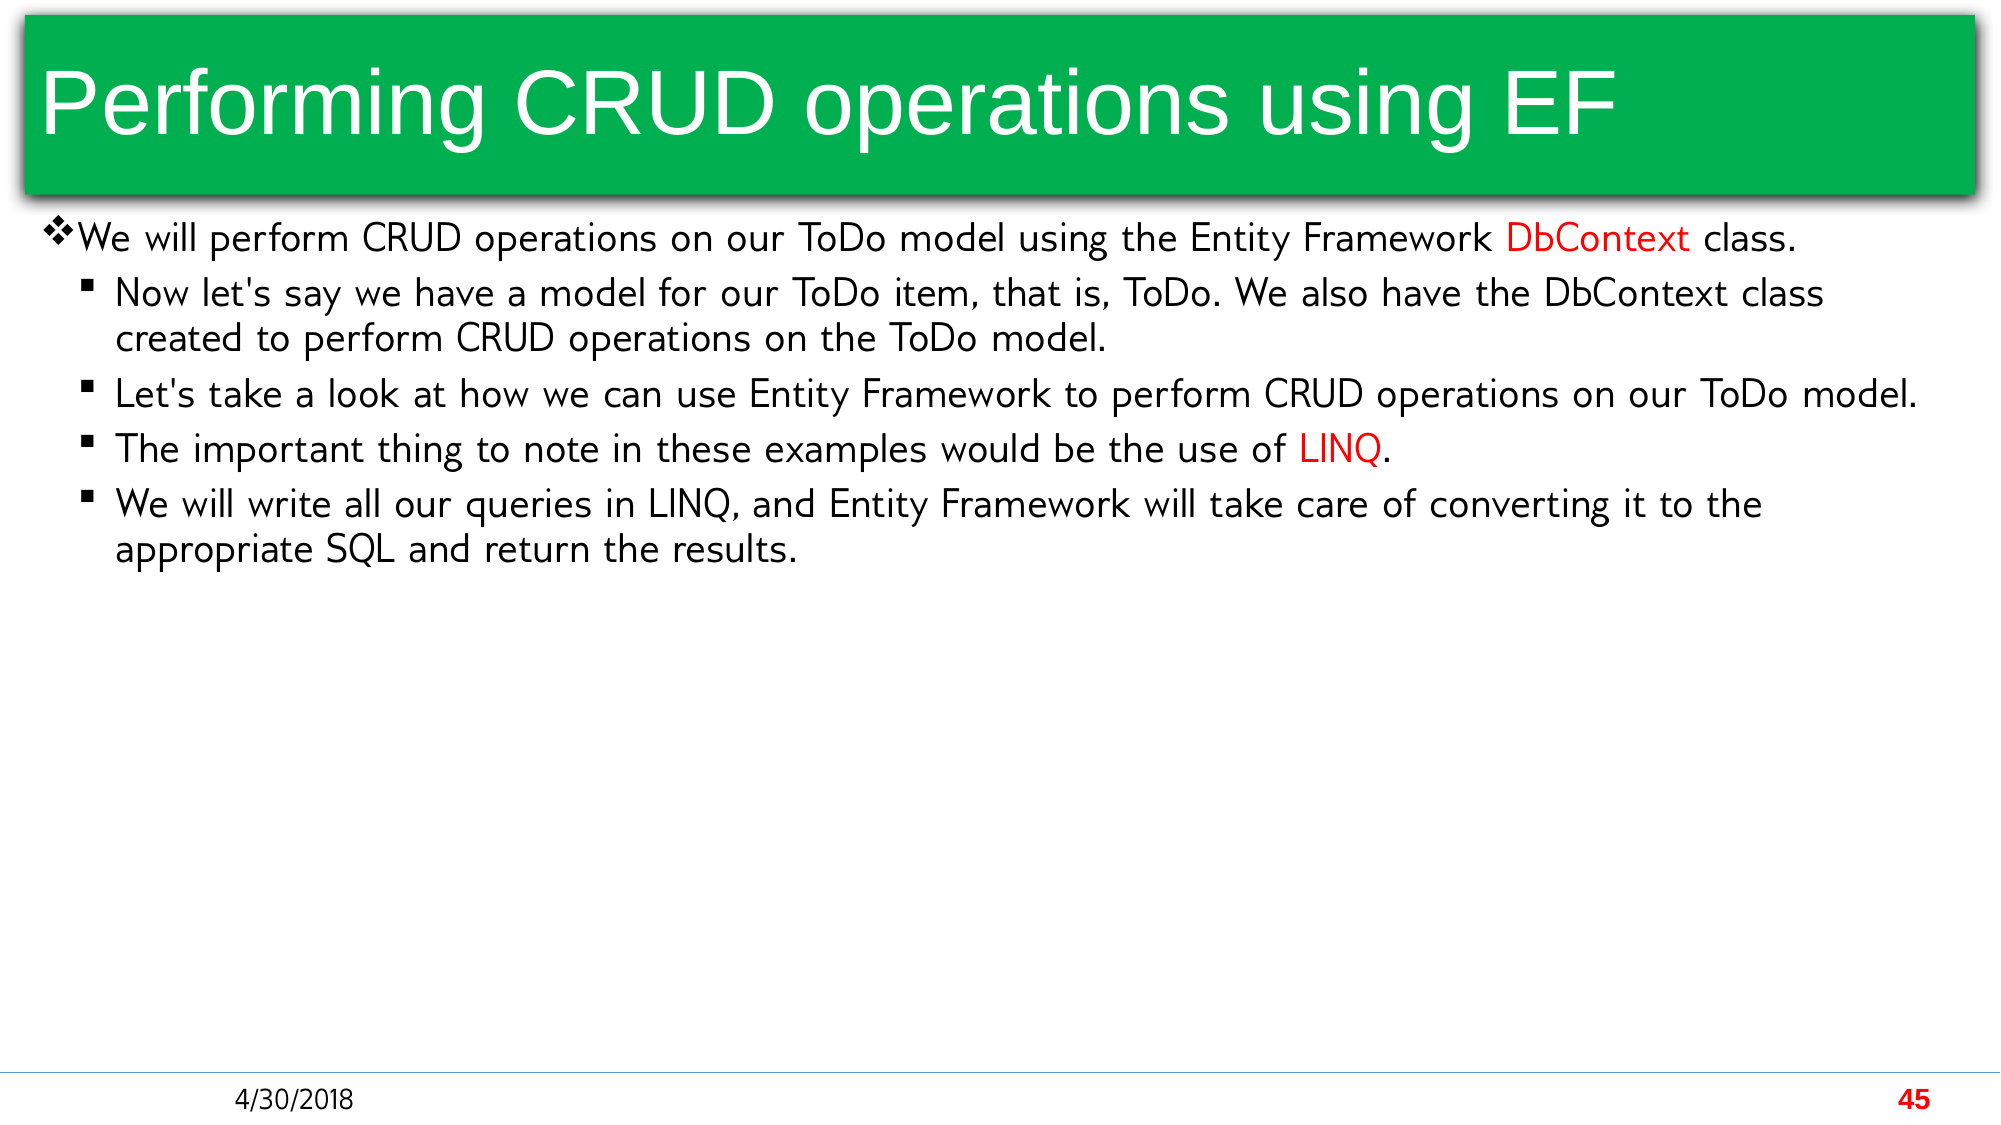

# Performing CRUD operations using EF
We will perform CRUD operations on our ToDo model using the Entity Framework DbContext class.
Now let's say we have a model for our ToDo item, that is, ToDo. We also have the DbContext class created to perform CRUD operations on the ToDo model.
Let's take a look at how we can use Entity Framework to perform CRUD operations on our ToDo model.
The important thing to note in these examples would be the use of LINQ.
We will write all our queries in LINQ, and Entity Framework will take care of converting it to the appropriate SQL and return the results.
4/30/2018
45